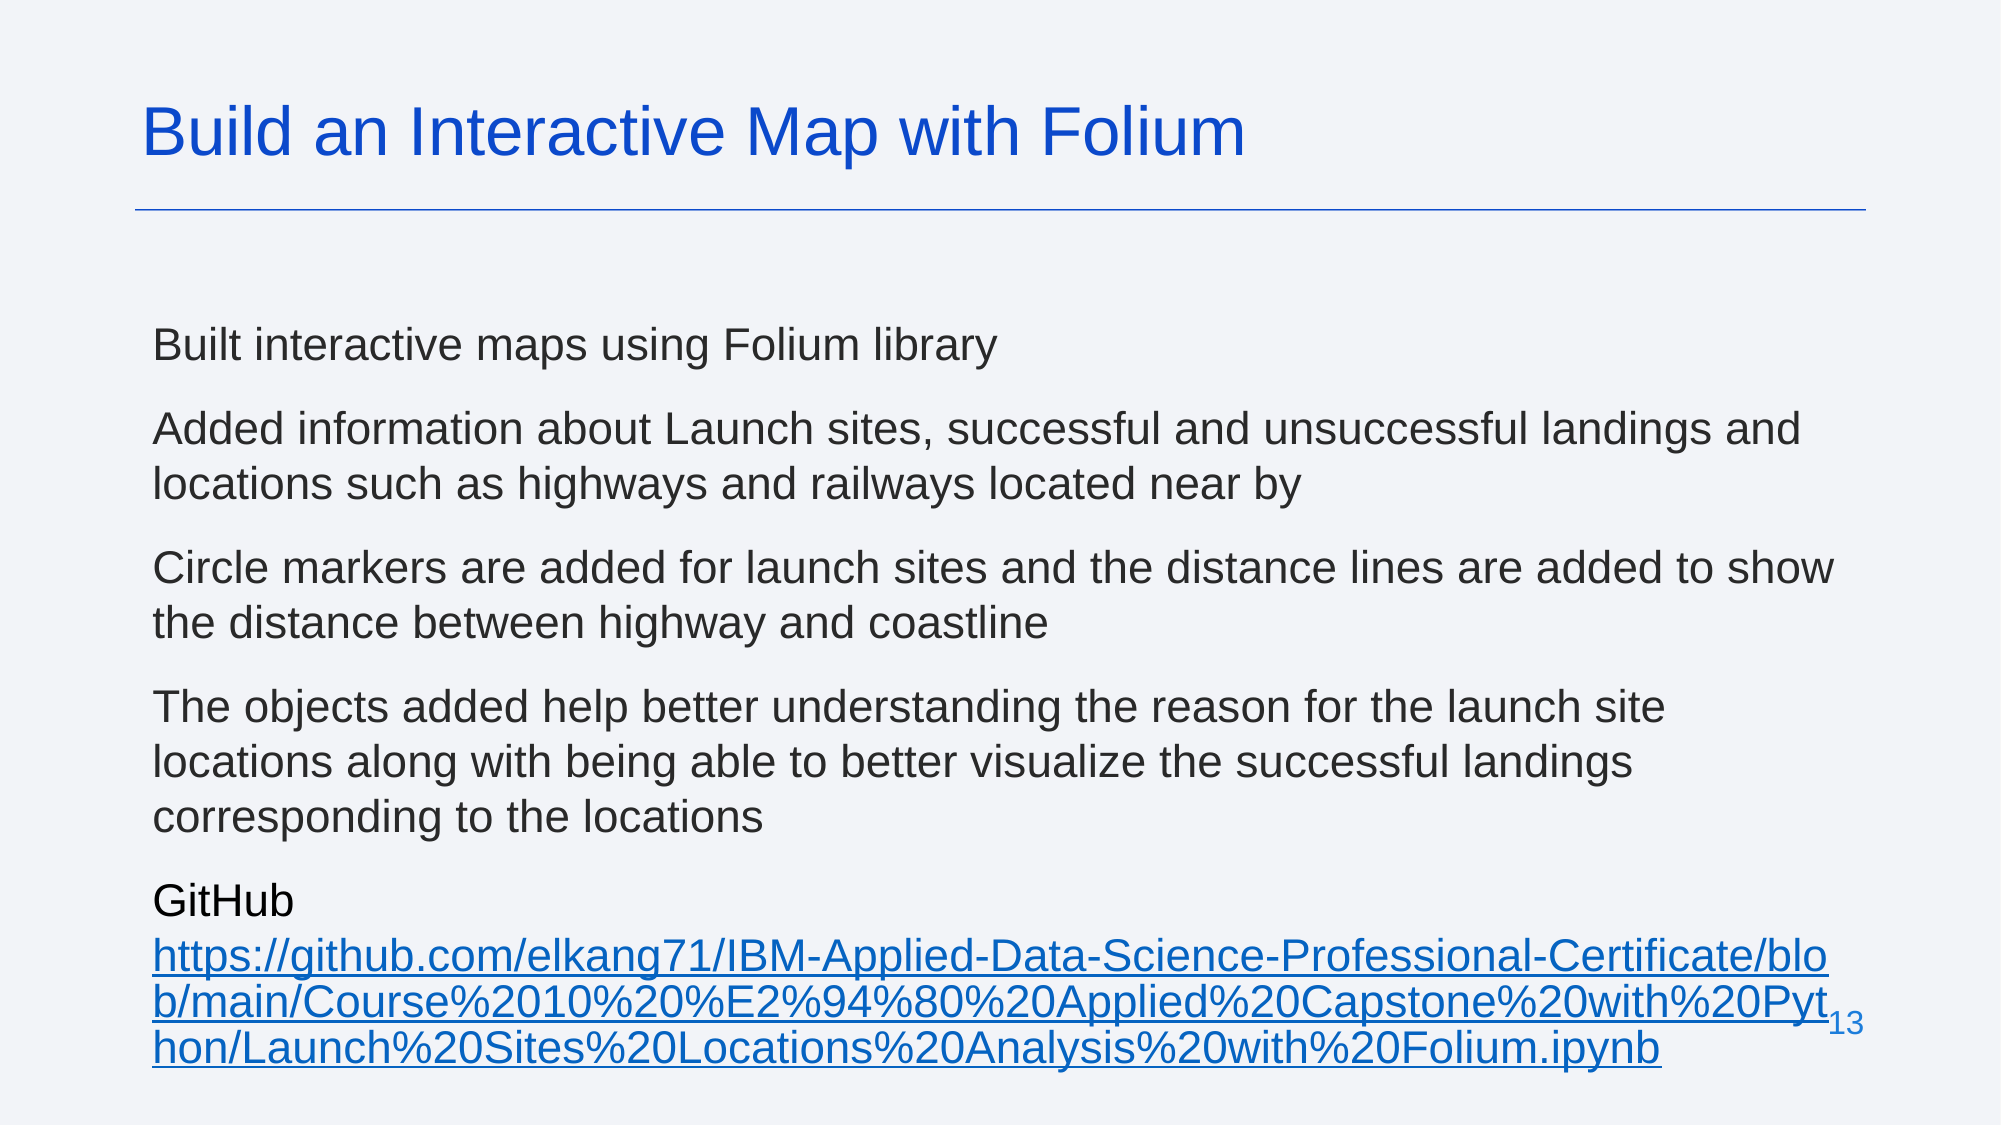

Build an Interactive Map with Folium
Built interactive maps using Folium library
Added information about Launch sites, successful and unsuccessful landings and locations such as highways and railways located near by
Circle markers are added for launch sites and the distance lines are added to show the distance between highway and coastline
The objects added help better understanding the reason for the launch site locations along with being able to better visualize the successful landings corresponding to the locations
GitHub
https://github.com/elkang71/IBM-Applied-Data-Science-Professional-Certificate/blob/main/Course%2010%20%E2%94%80%20Applied%20Capstone%20with%20Python/Launch%20Sites%20Locations%20Analysis%20with%20Folium.ipynb

13